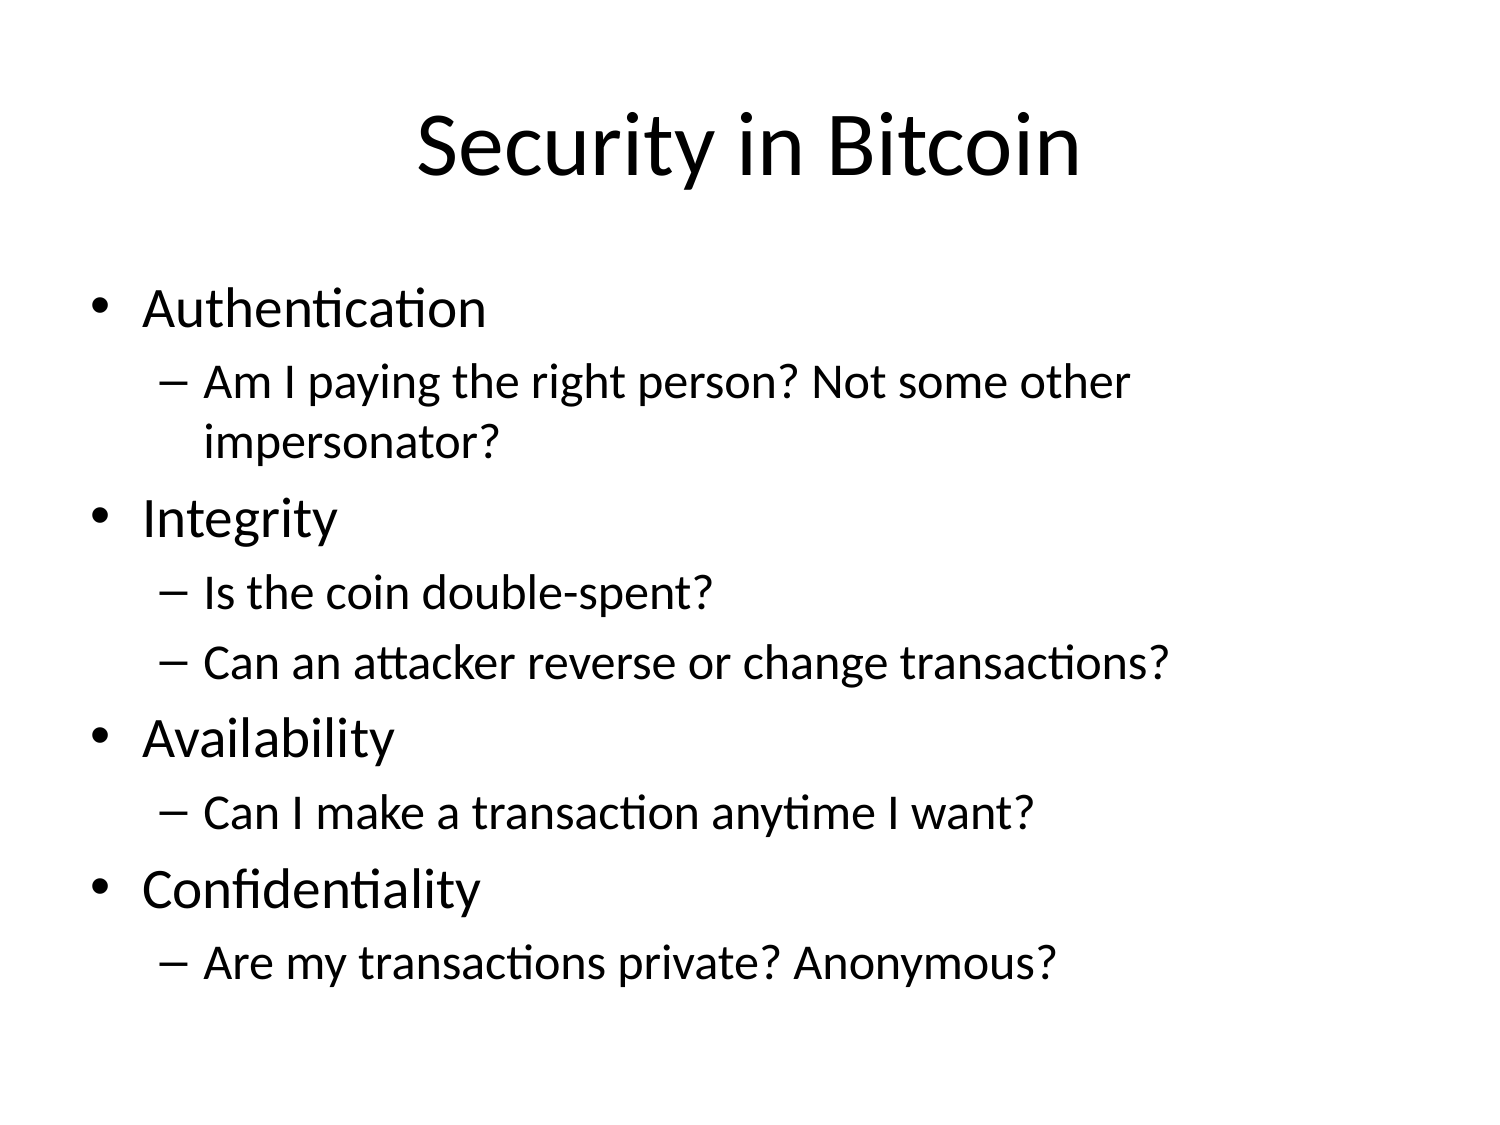

# Security in Bitcoin
Authentication
Am I paying the right person? Not some other impersonator?
Integrity
Is the coin double-spent?
Can an attacker reverse or change transactions?
Availability
Can I make a transaction anytime I want?
Confidentiality
Are my transactions private? Anonymous?